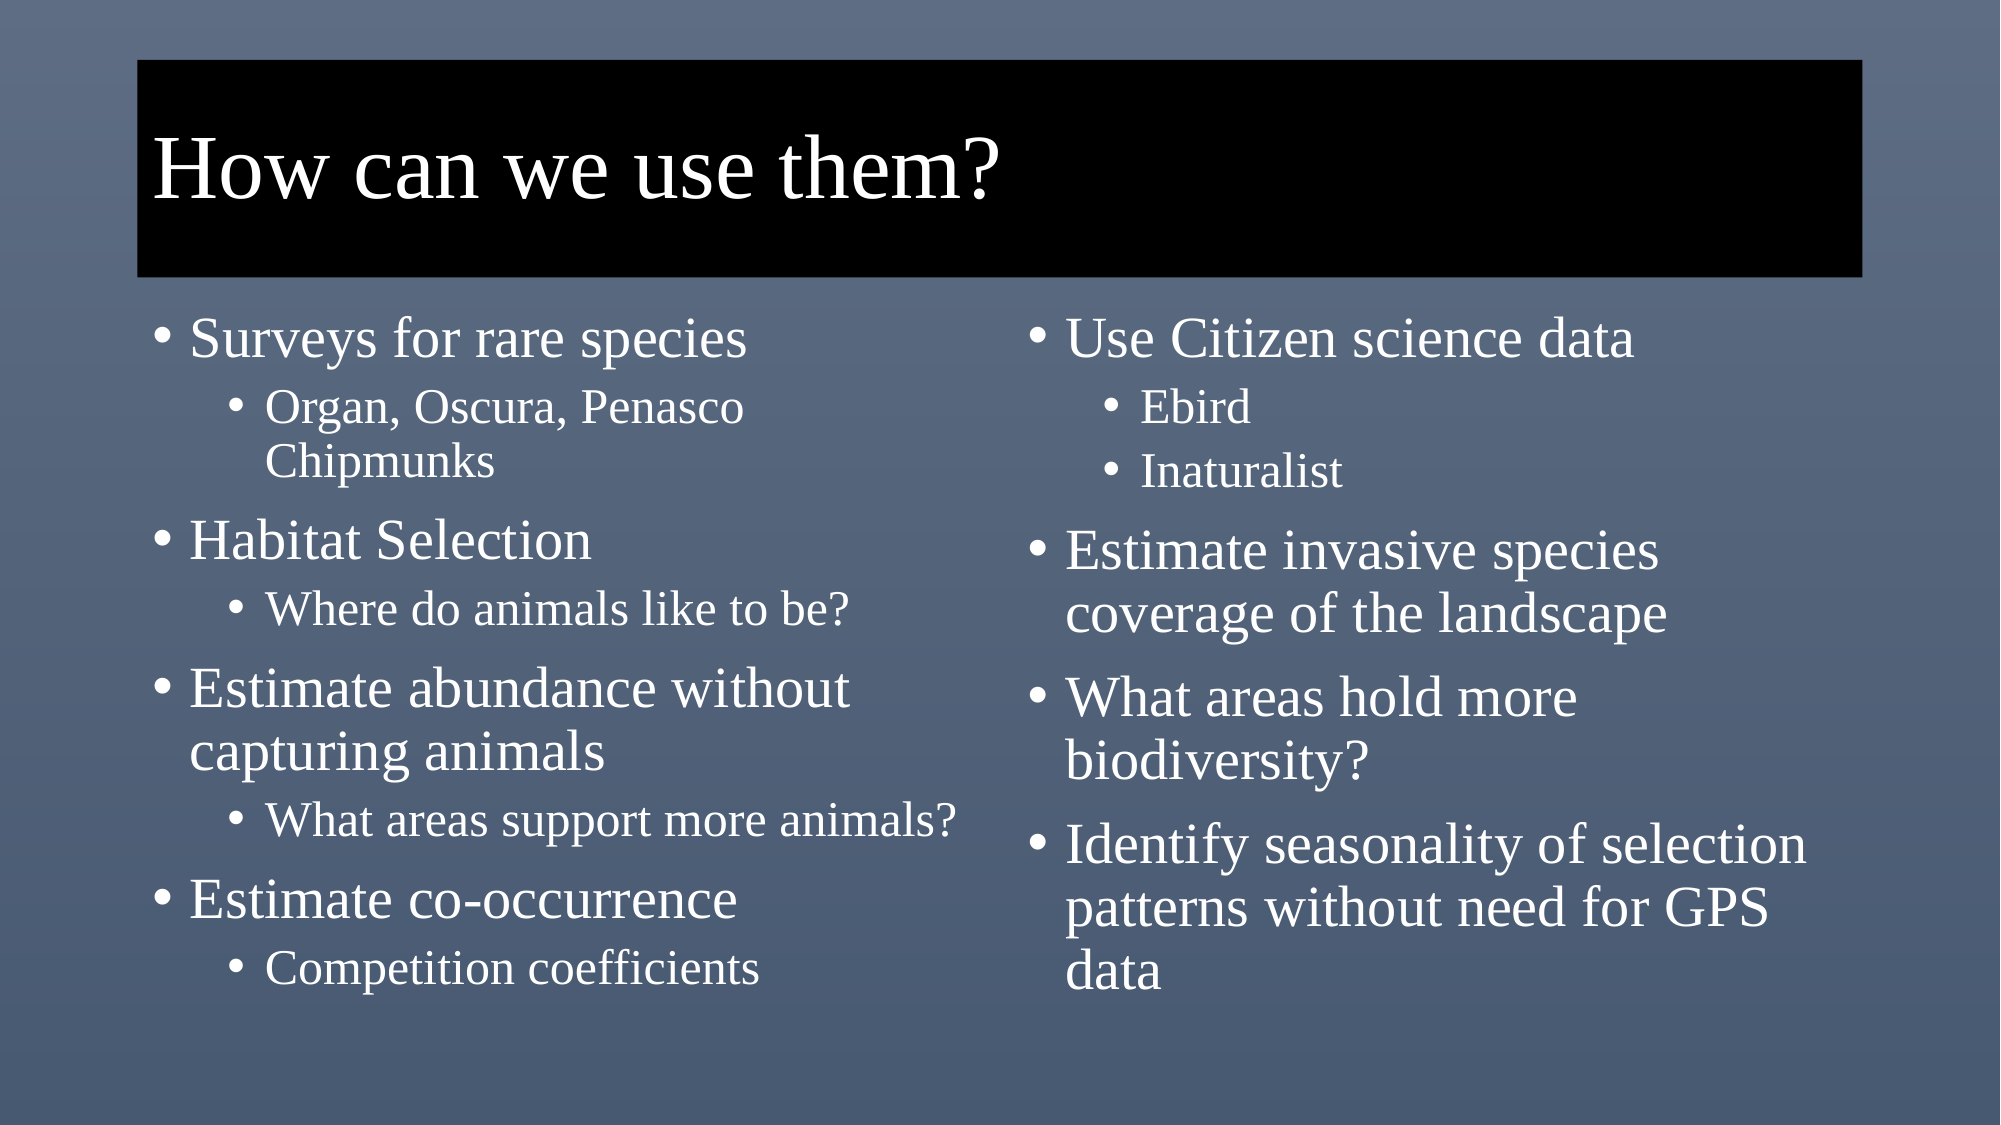

# How can we use them?
Surveys for rare species
Organ, Oscura, Penasco Chipmunks
Habitat Selection
Where do animals like to be?
Estimate abundance without capturing animals
What areas support more animals?
Estimate co-occurrence
Competition coefficients
Use Citizen science data
Ebird
Inaturalist
Estimate invasive species coverage of the landscape
What areas hold more biodiversity?
Identify seasonality of selection patterns without need for GPS data